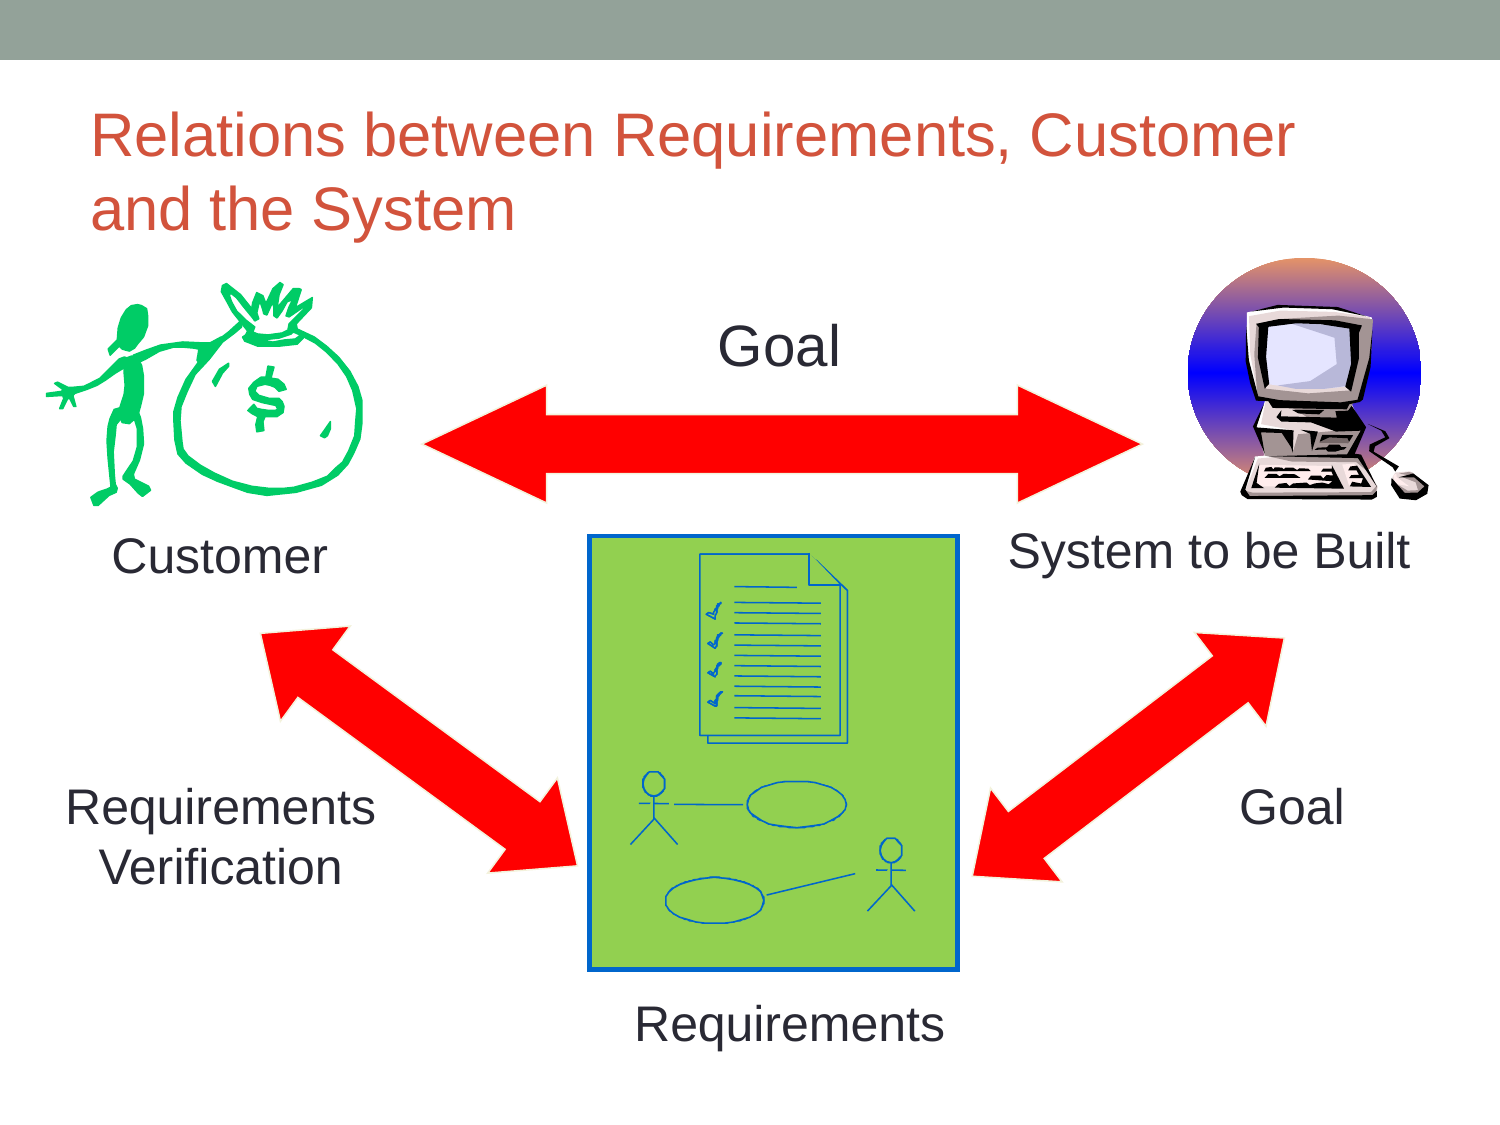

# Relations between Requirements, Customer and the System

Goal

System to be Built
Customer

Requirements Verification
Goal
Requirements